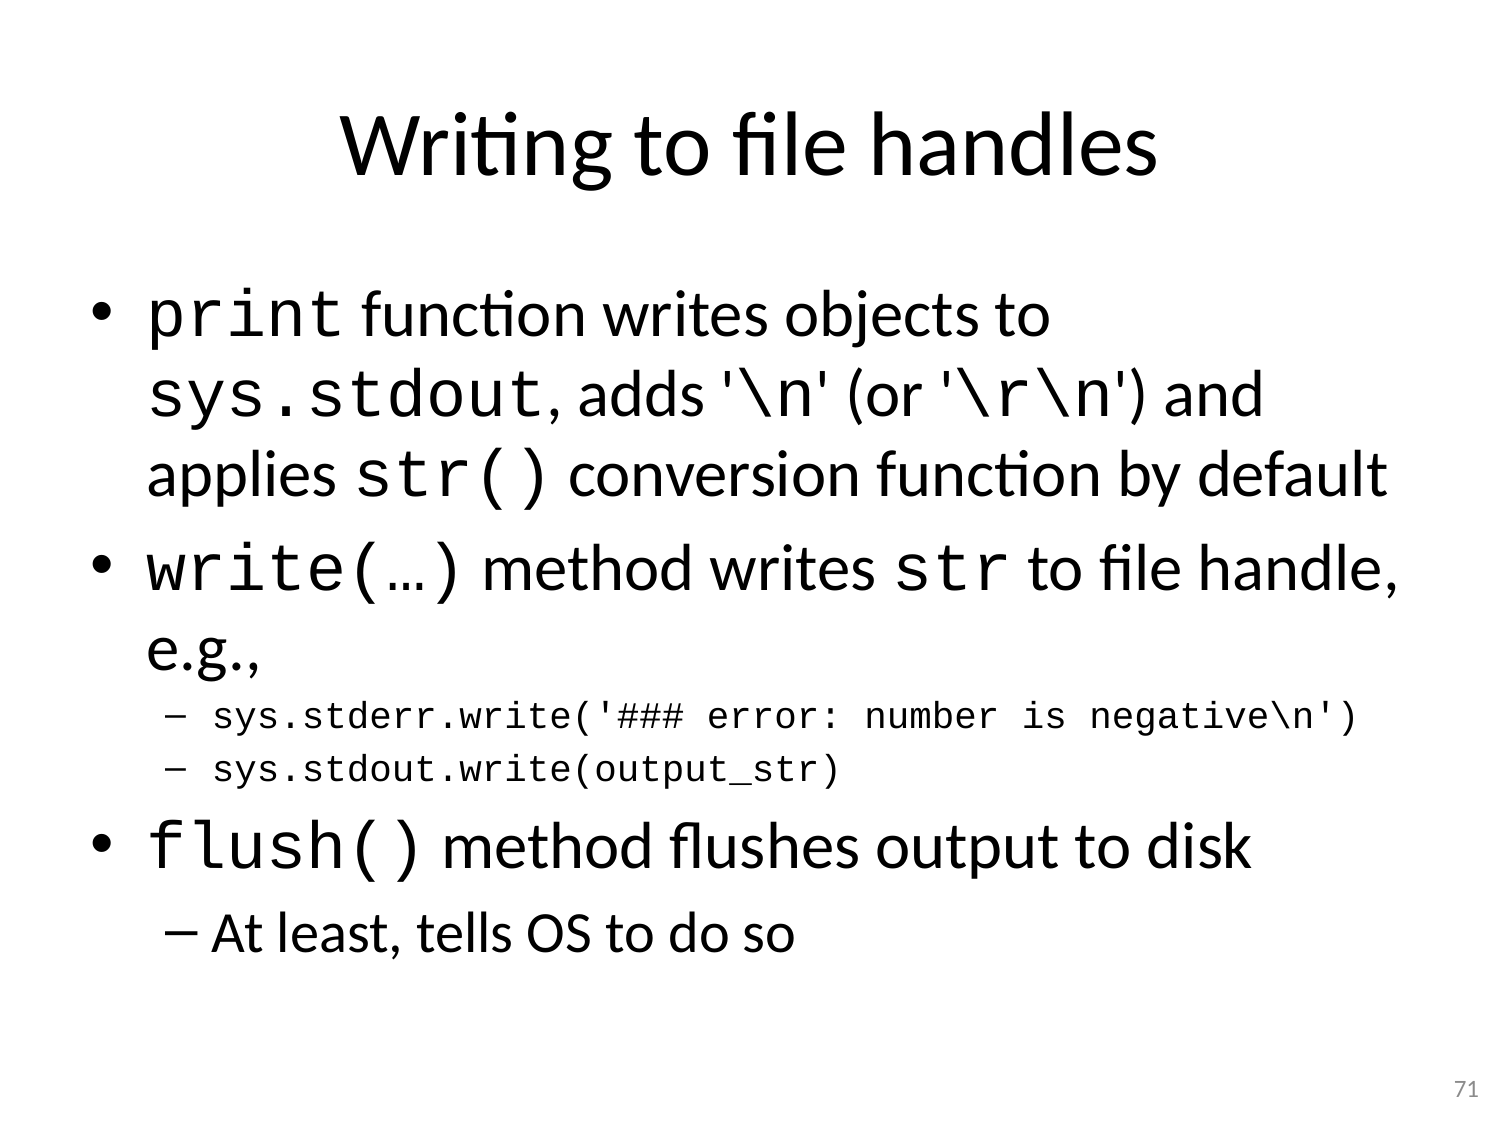

# Writing to file handles
print function writes objects to sys.stdout, adds '\n' (or '\r\n') and applies str() conversion function by default
write(…) method writes str to file handle, e.g.,
sys.stderr.write('### error: number is negative\n')
sys.stdout.write(output_str)
flush() method flushes output to disk
At least, tells OS to do so
71